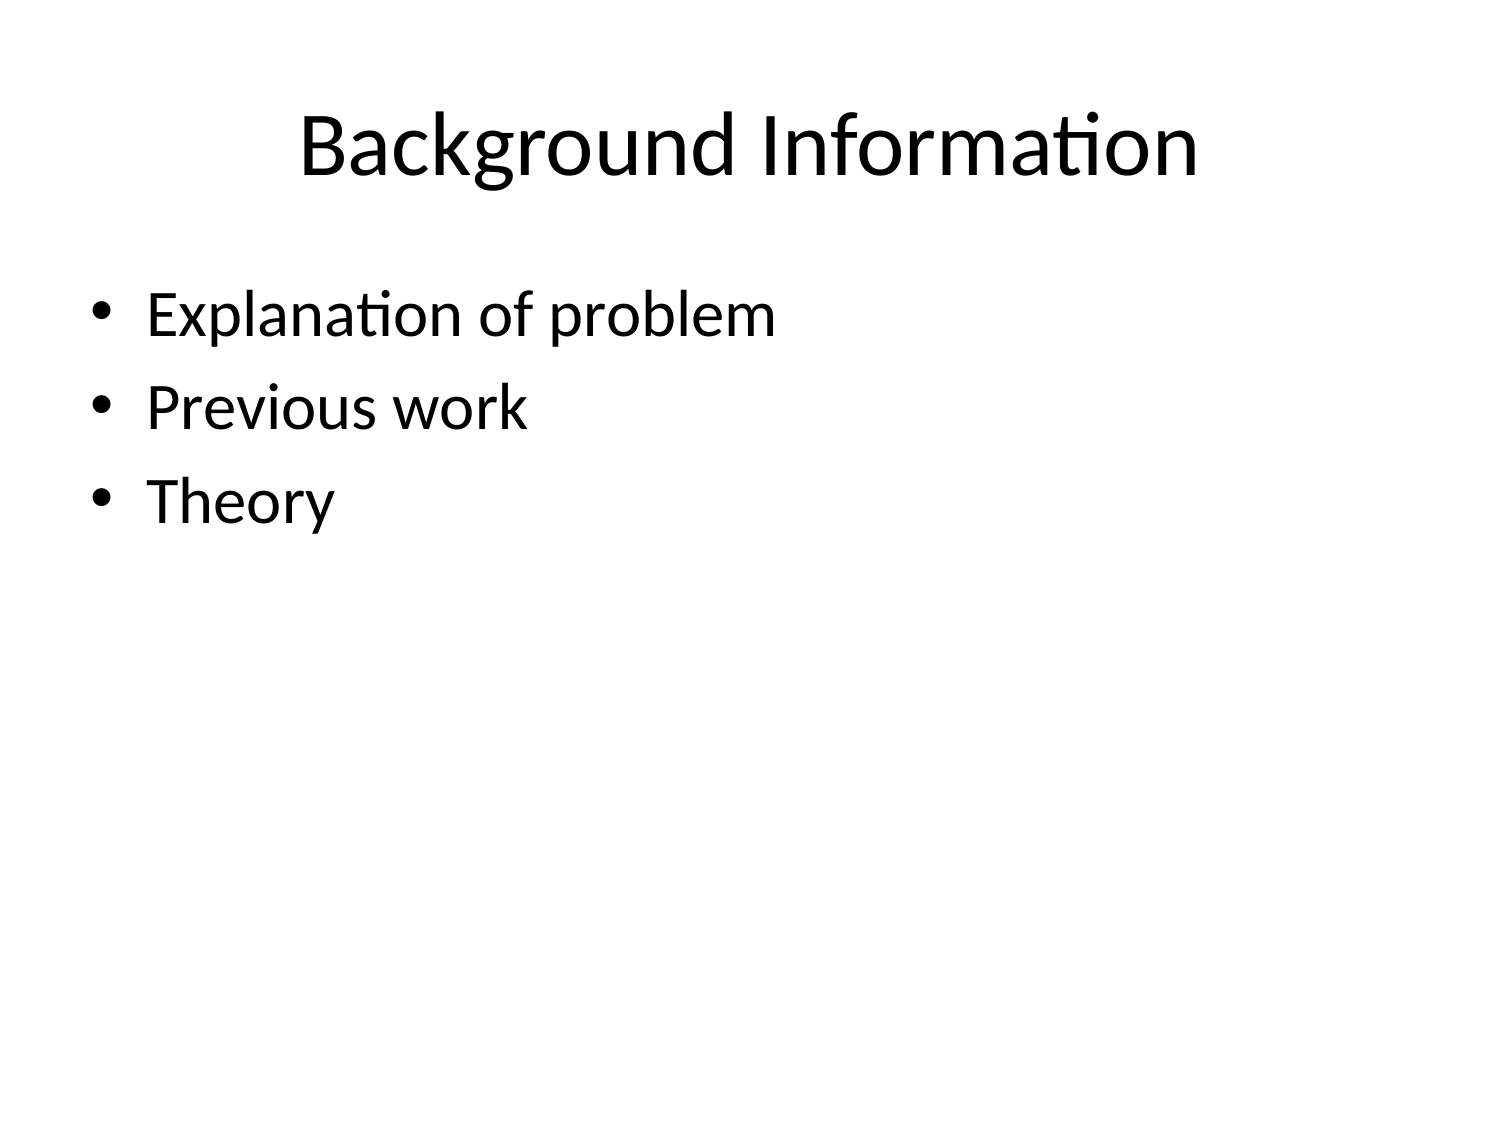

# Background Information
Explanation of problem
Previous work
Theory